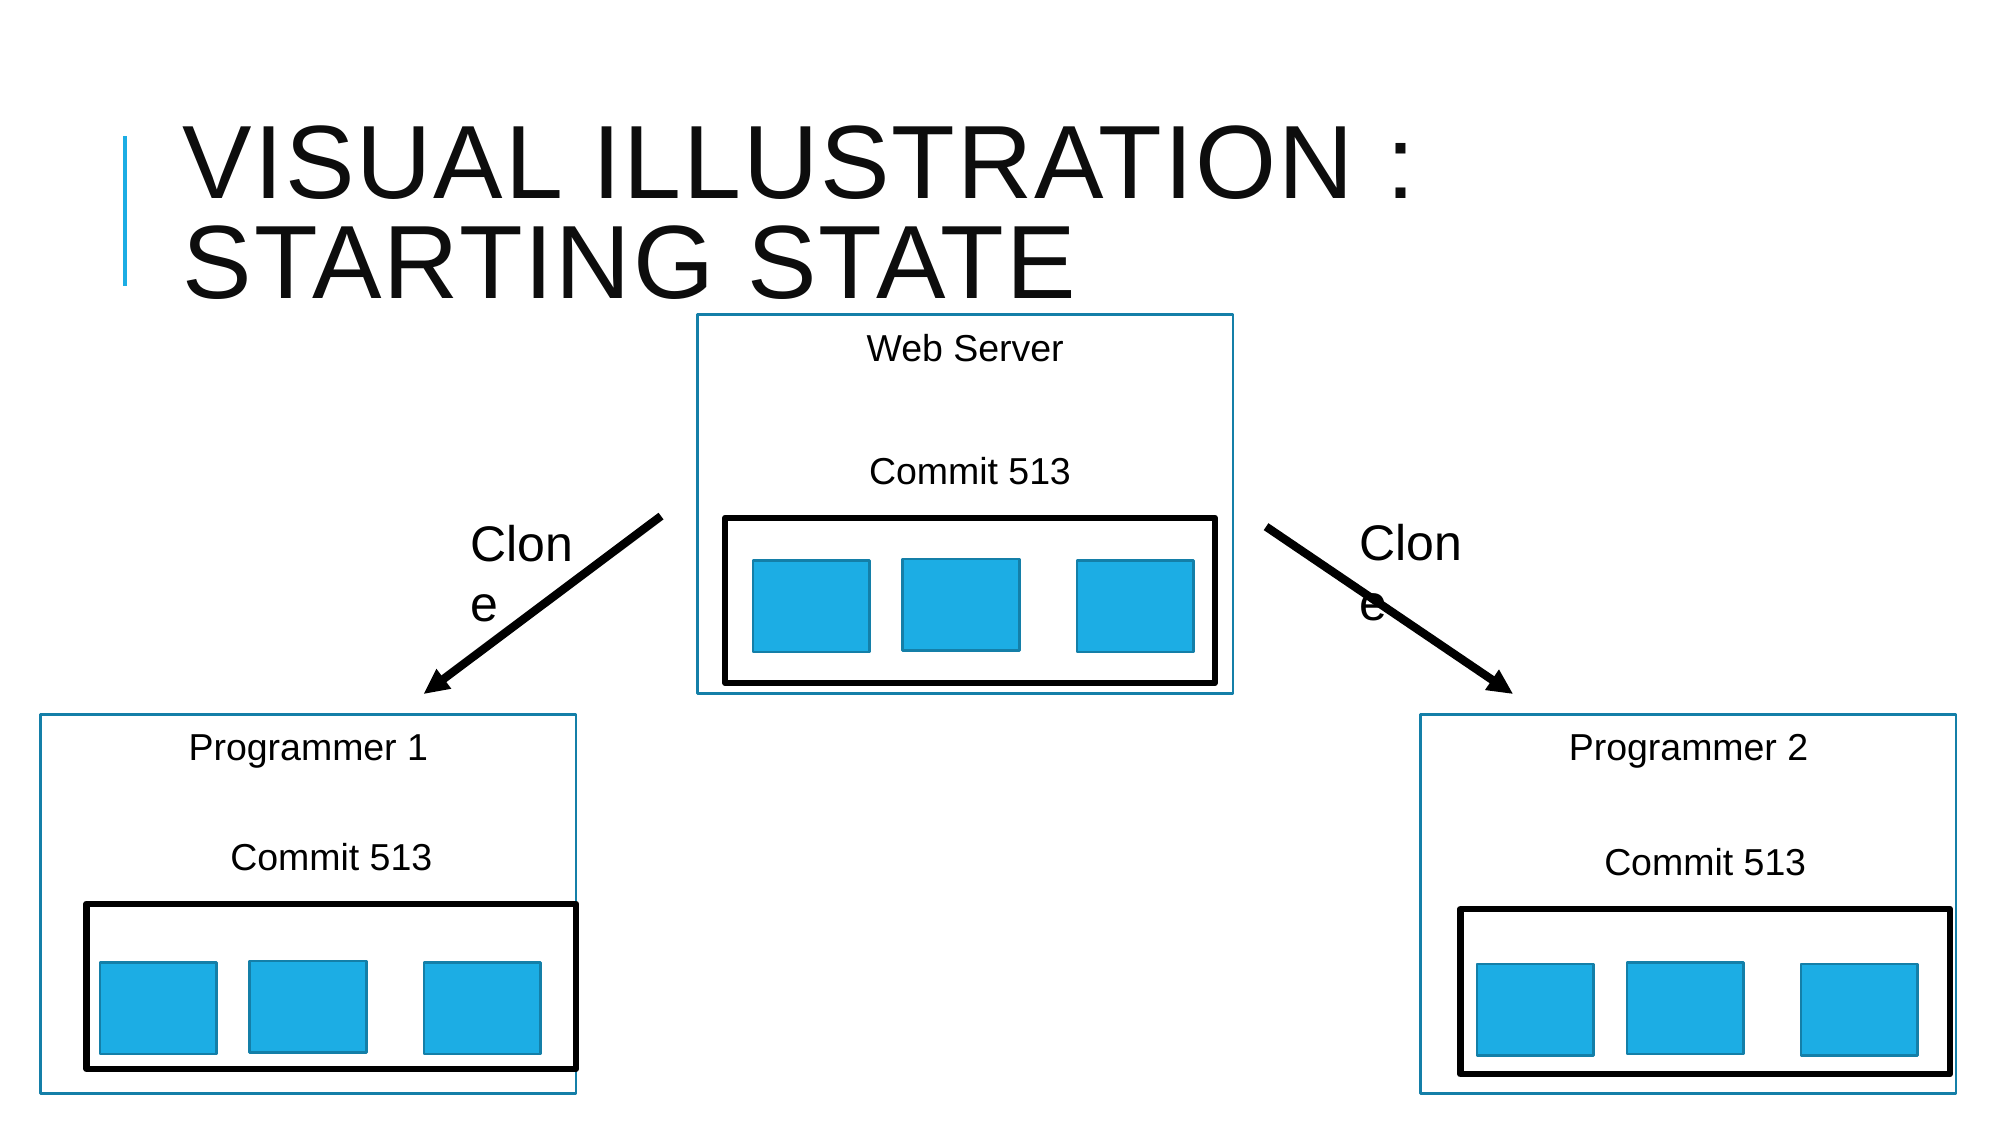

# Visual illustration : Starting State

Web Server
Commit 513
Clone
Clone

Programmer 1
Programmer 2
Commit 513
Commit 513